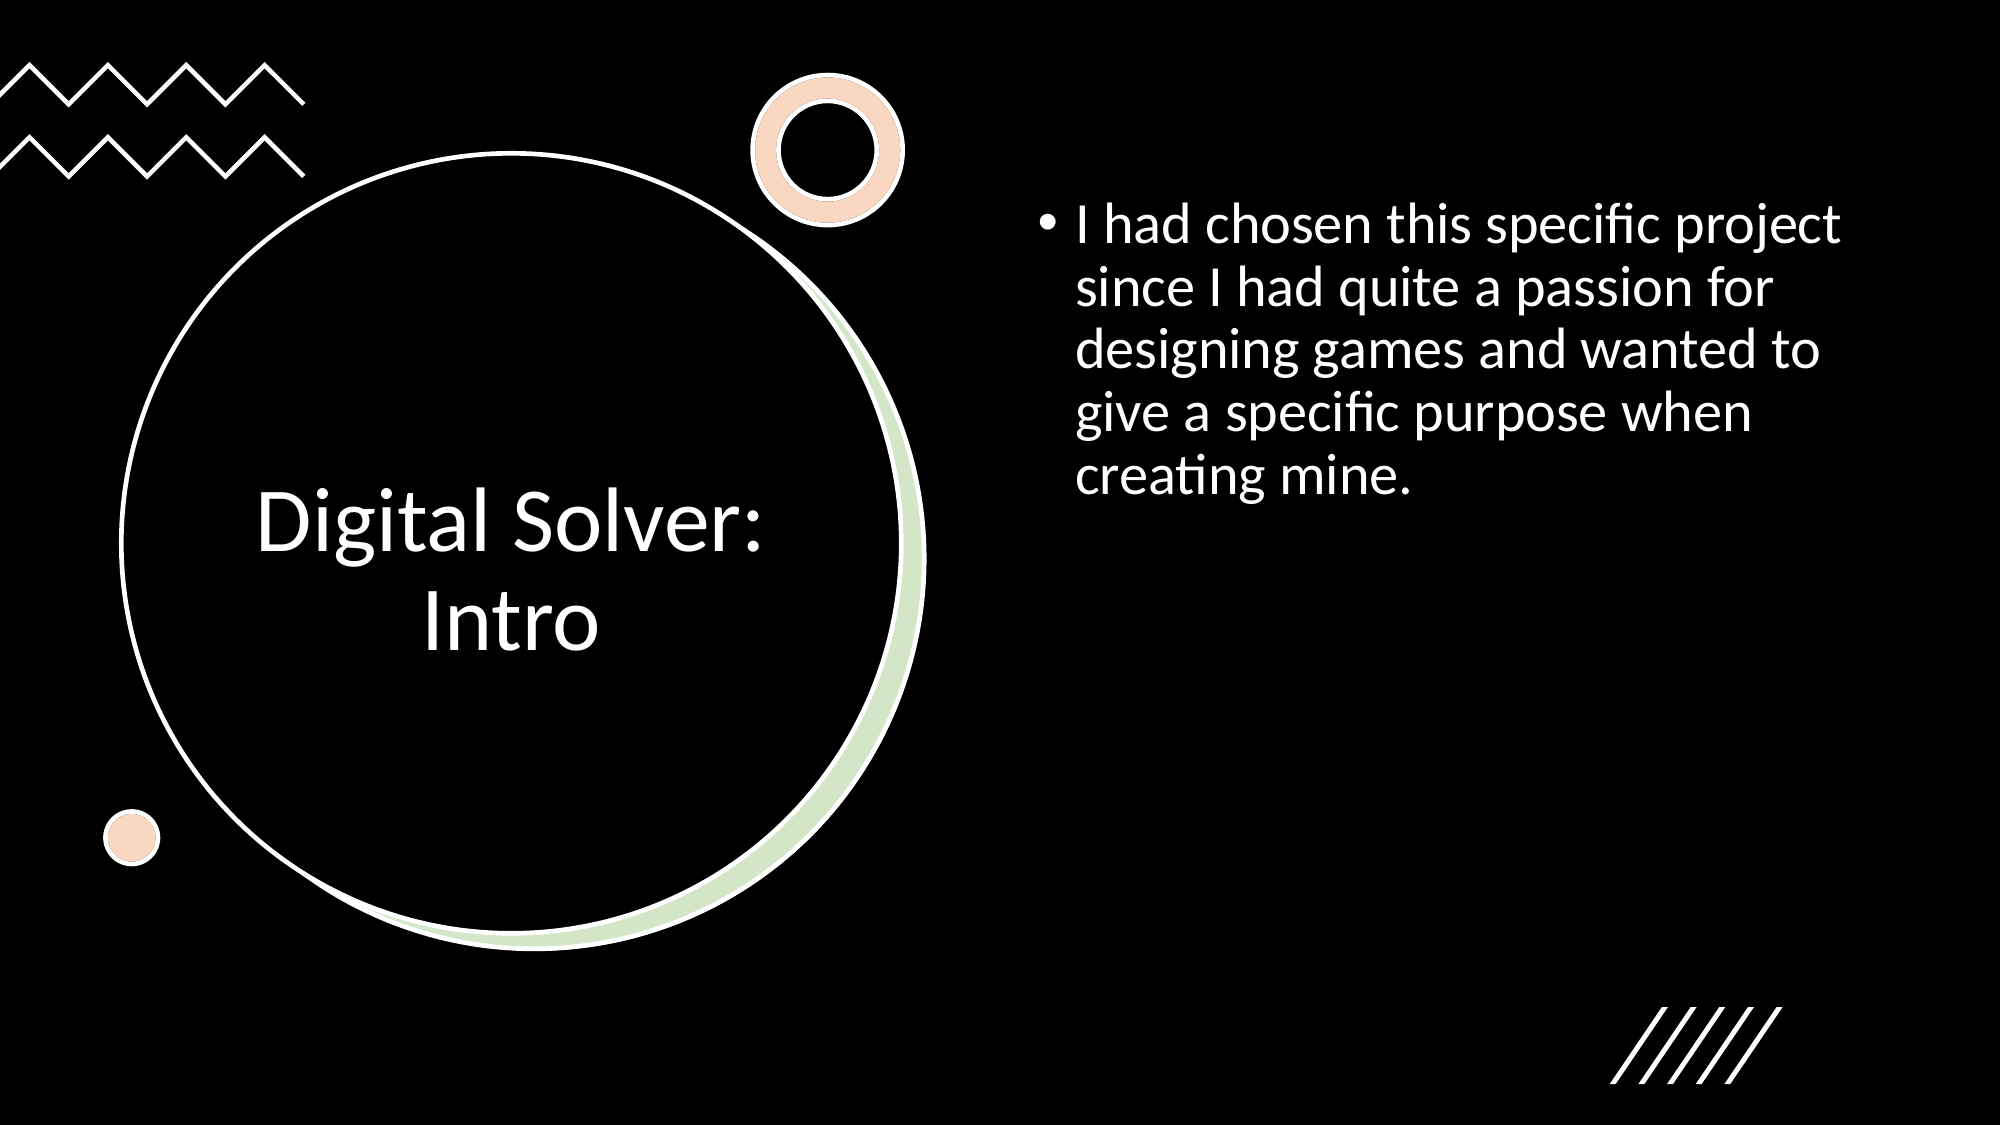

I had chosen this specific project since I had quite a passion for designing games and wanted to give a specific purpose when creating mine.
# Digital Solver: Intro